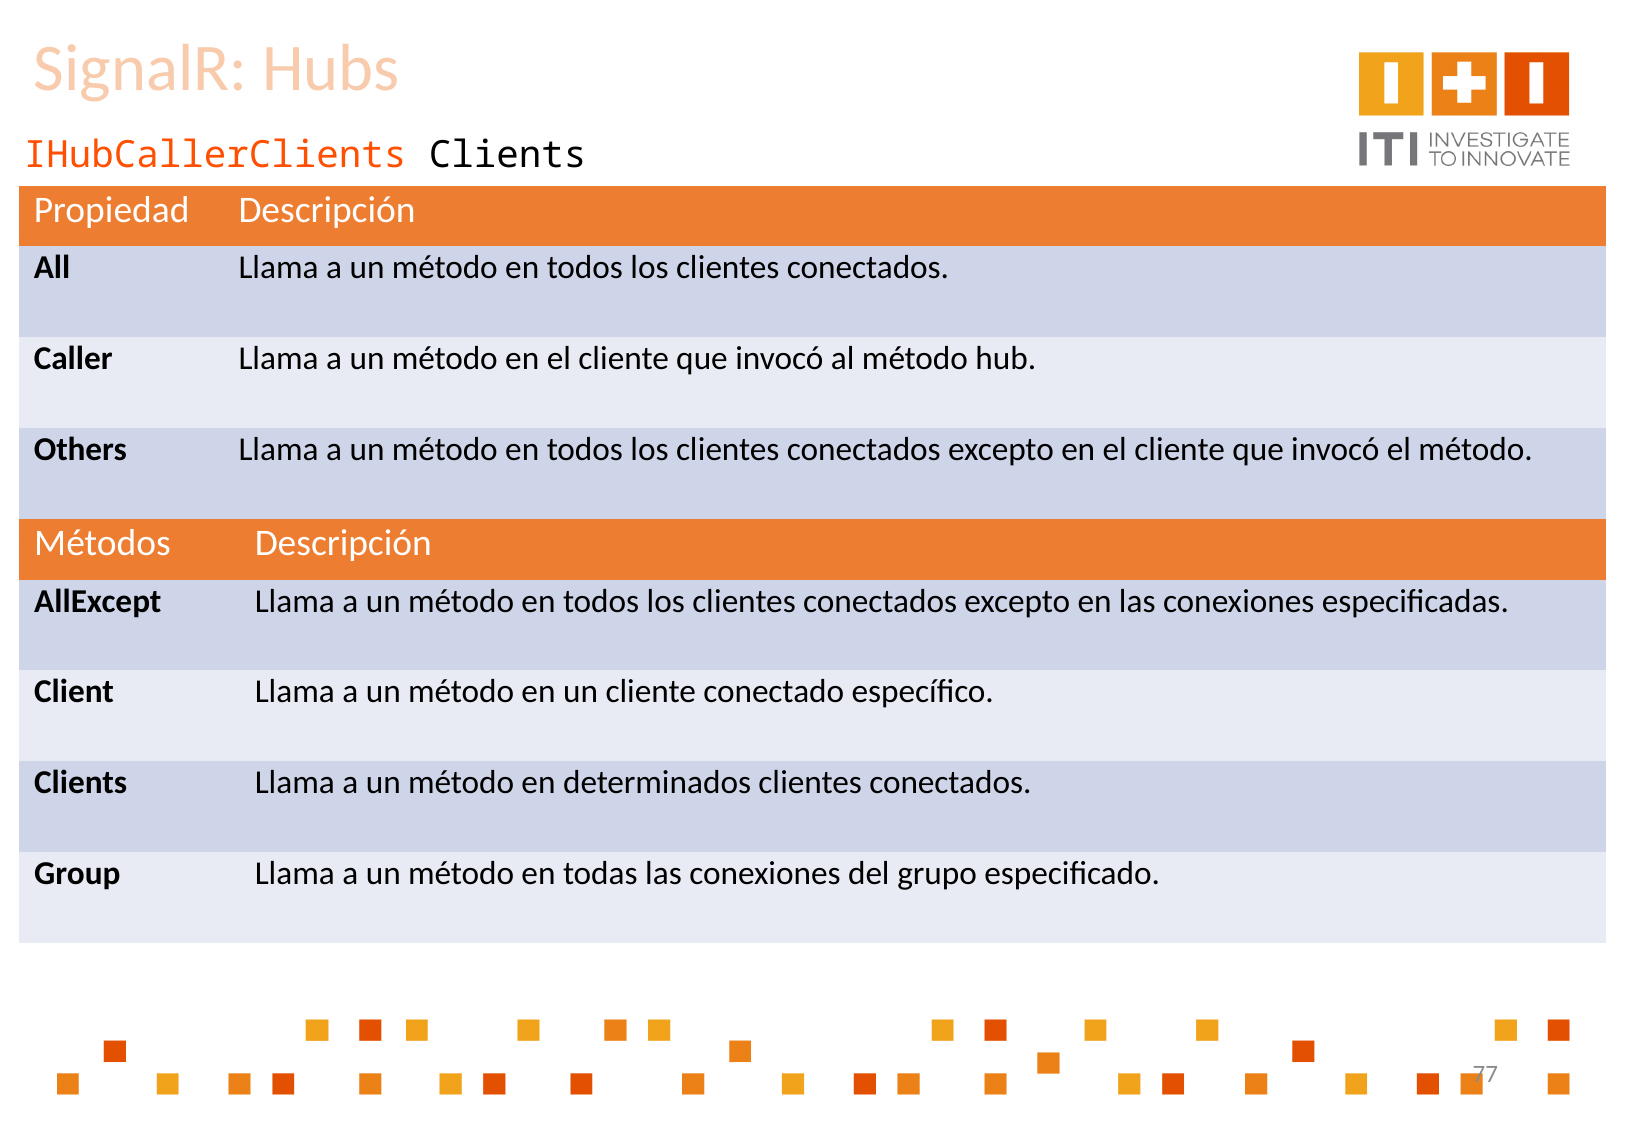

SignalR: Hubs
IHubCallerClients Clients
| Propiedad | Descripción |
| --- | --- |
| All | Llama a un método en todos los clientes conectados. |
| Caller | Llama a un método en el cliente que invocó al método hub. |
| Others | Llama a un método en todos los clientes conectados excepto en el cliente que invocó el método. |
| Métodos | Descripción |
| --- | --- |
| AllExcept | Llama a un método en todos los clientes conectados excepto en las conexiones especificadas. |
| Client | Llama a un método en un cliente conectado específico. |
| Clients | Llama a un método en determinados clientes conectados. |
| Group | Llama a un método en todas las conexiones del grupo especificado. |
77